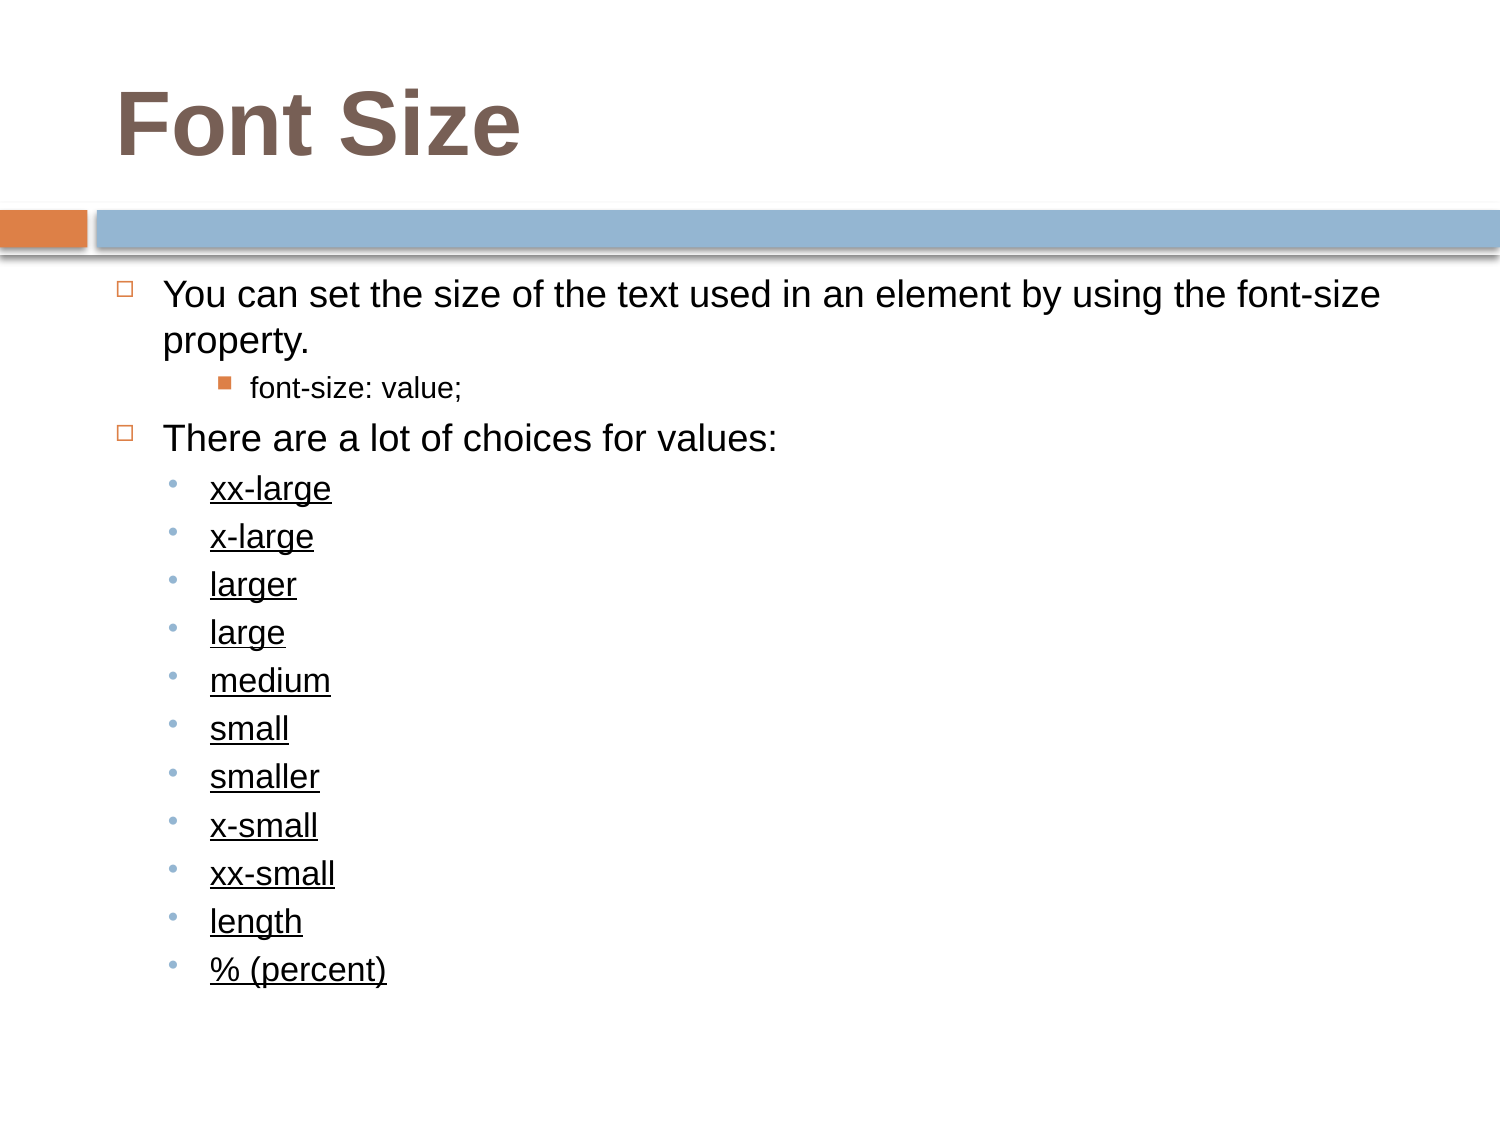

# Font Size
You can set the size of the text used in an element by using the font-size property.
font-size: value;
There are a lot of choices for values:
xx-large
x-large
larger
large
medium
small
smaller
x-small
xx-small
length
% (percent)